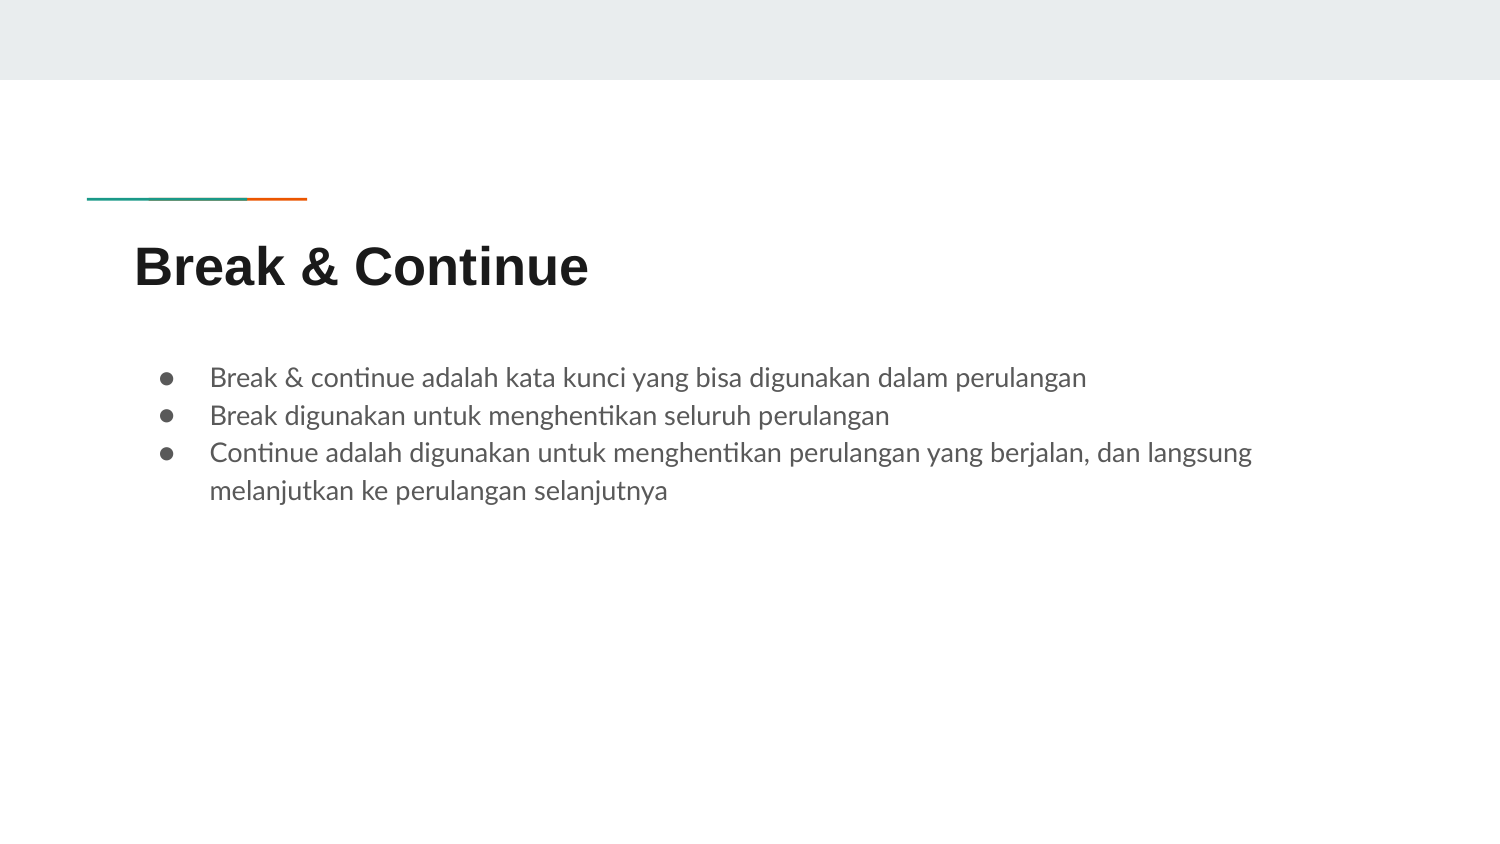

# Break & Continue
Break & continue adalah kata kunci yang bisa digunakan dalam perulangan
Break digunakan untuk menghentikan seluruh perulangan
Continue adalah digunakan untuk menghentikan perulangan yang berjalan, dan langsung melanjutkan ke perulangan selanjutnya